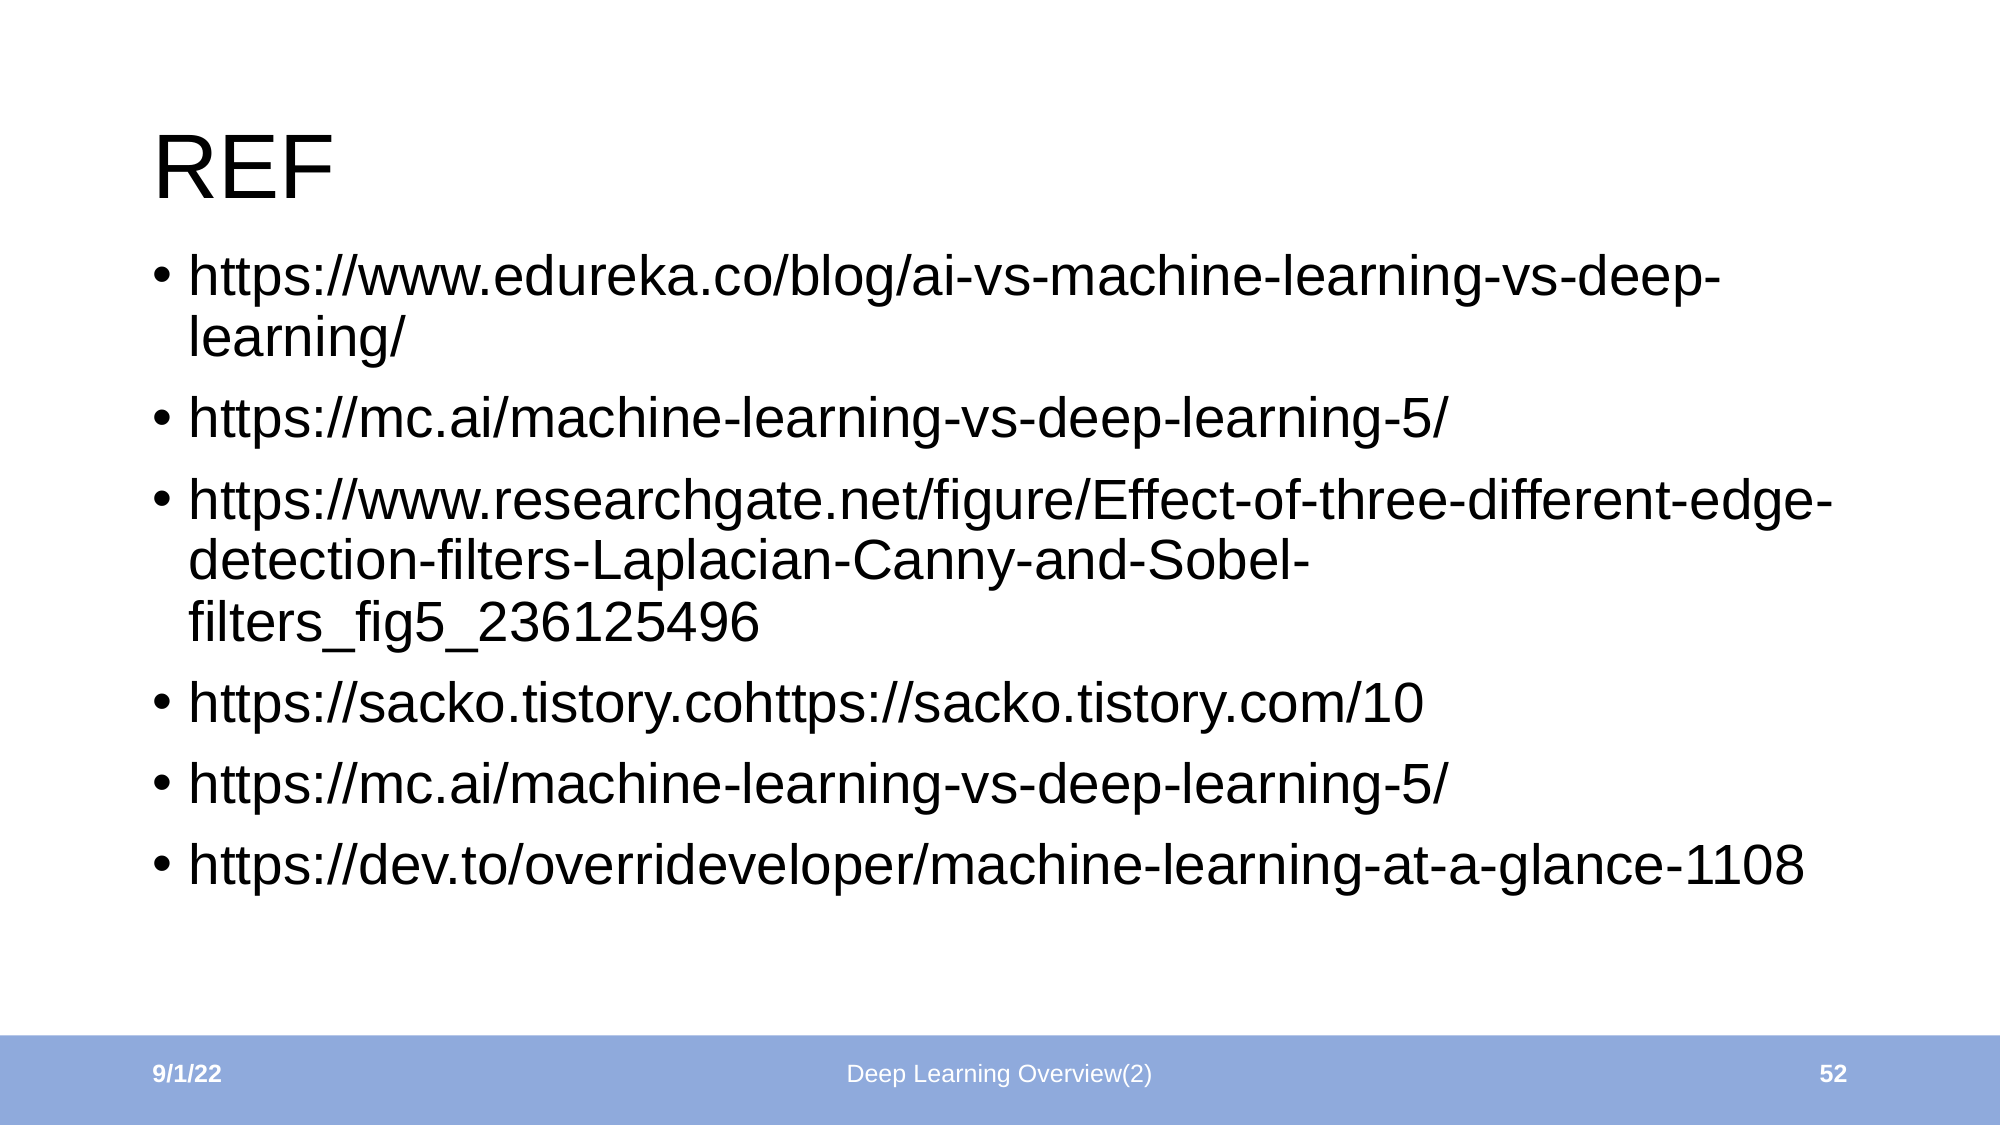

# REF
https://www.edureka.co/blog/ai-vs-machine-learning-vs-deep-learning/
https://mc.ai/machine-learning-vs-deep-learning-5/
https://www.researchgate.net/figure/Effect-of-three-different-edge-detection-filters-Laplacian-Canny-and-Sobel-filters_fig5_236125496
https://sacko.tistory.cohttps://sacko.tistory.com/10
https://mc.ai/machine-learning-vs-deep-learning-5/
https://dev.to/overrideveloper/machine-learning-at-a-glance-1108

9/1/22
Deep Learning Overview(2)
52